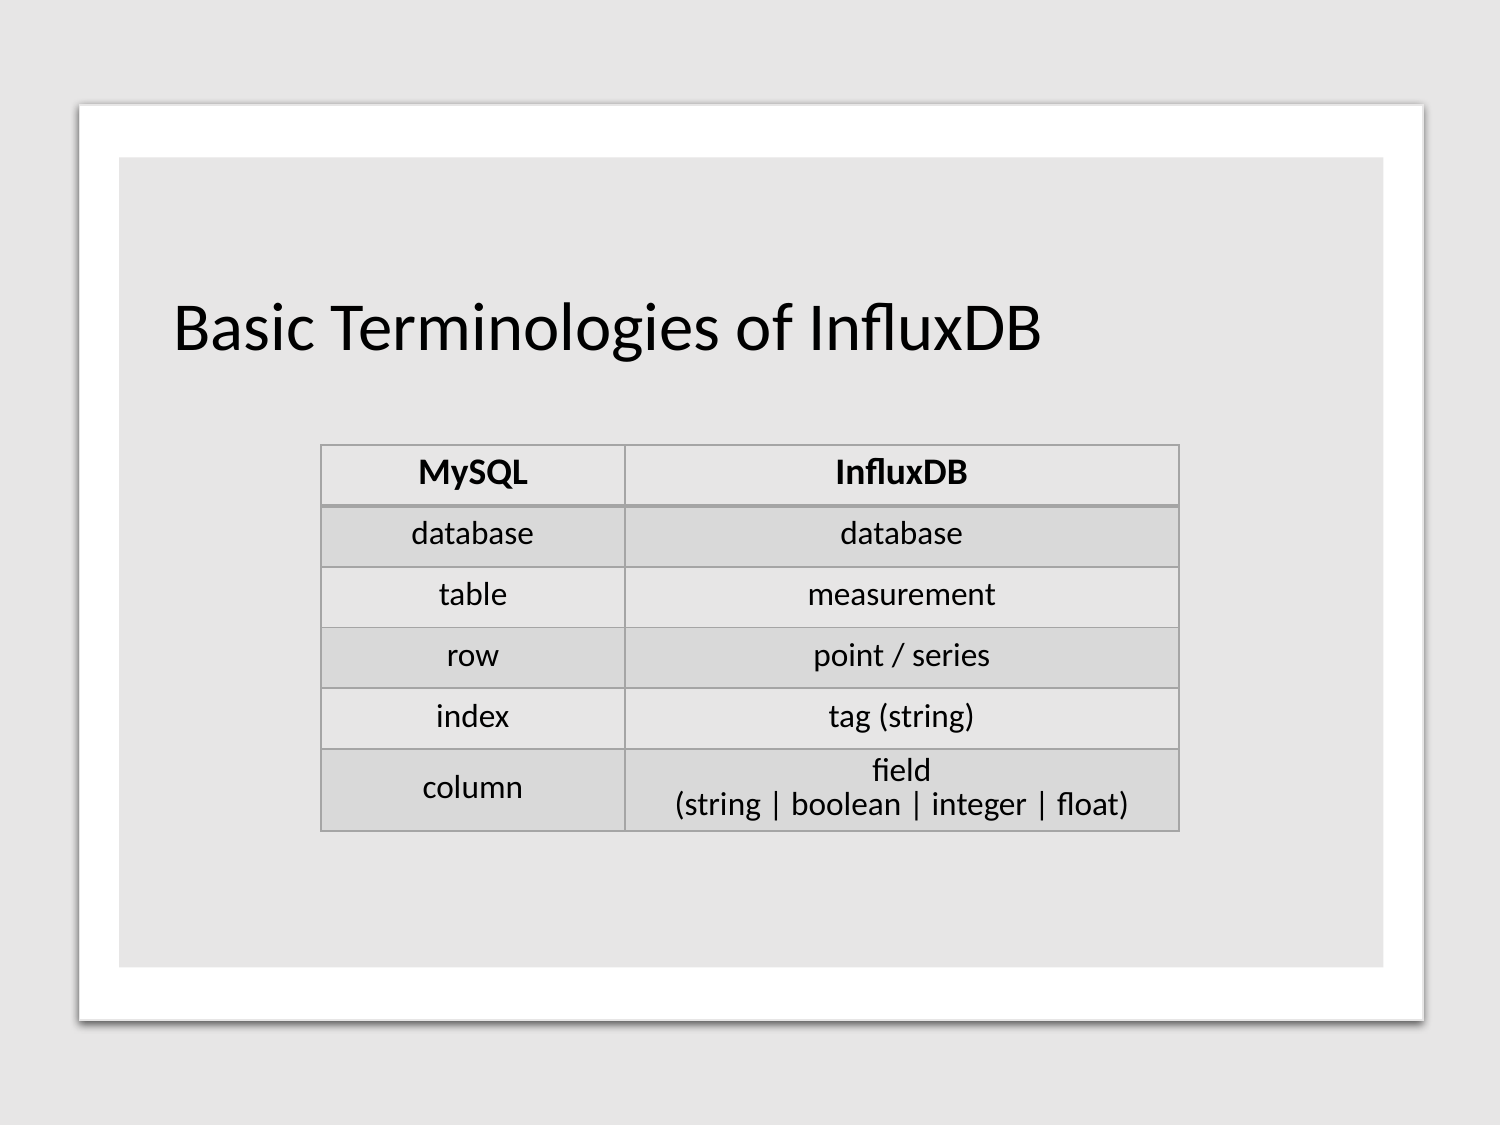

# Basic Terminologies of InfluxDB
| MySQL | InfluxDB |
| --- | --- |
| database | database |
| table | measurement |
| row | point / series |
| index | tag (string) |
| column | field (string | boolean | integer | float) |